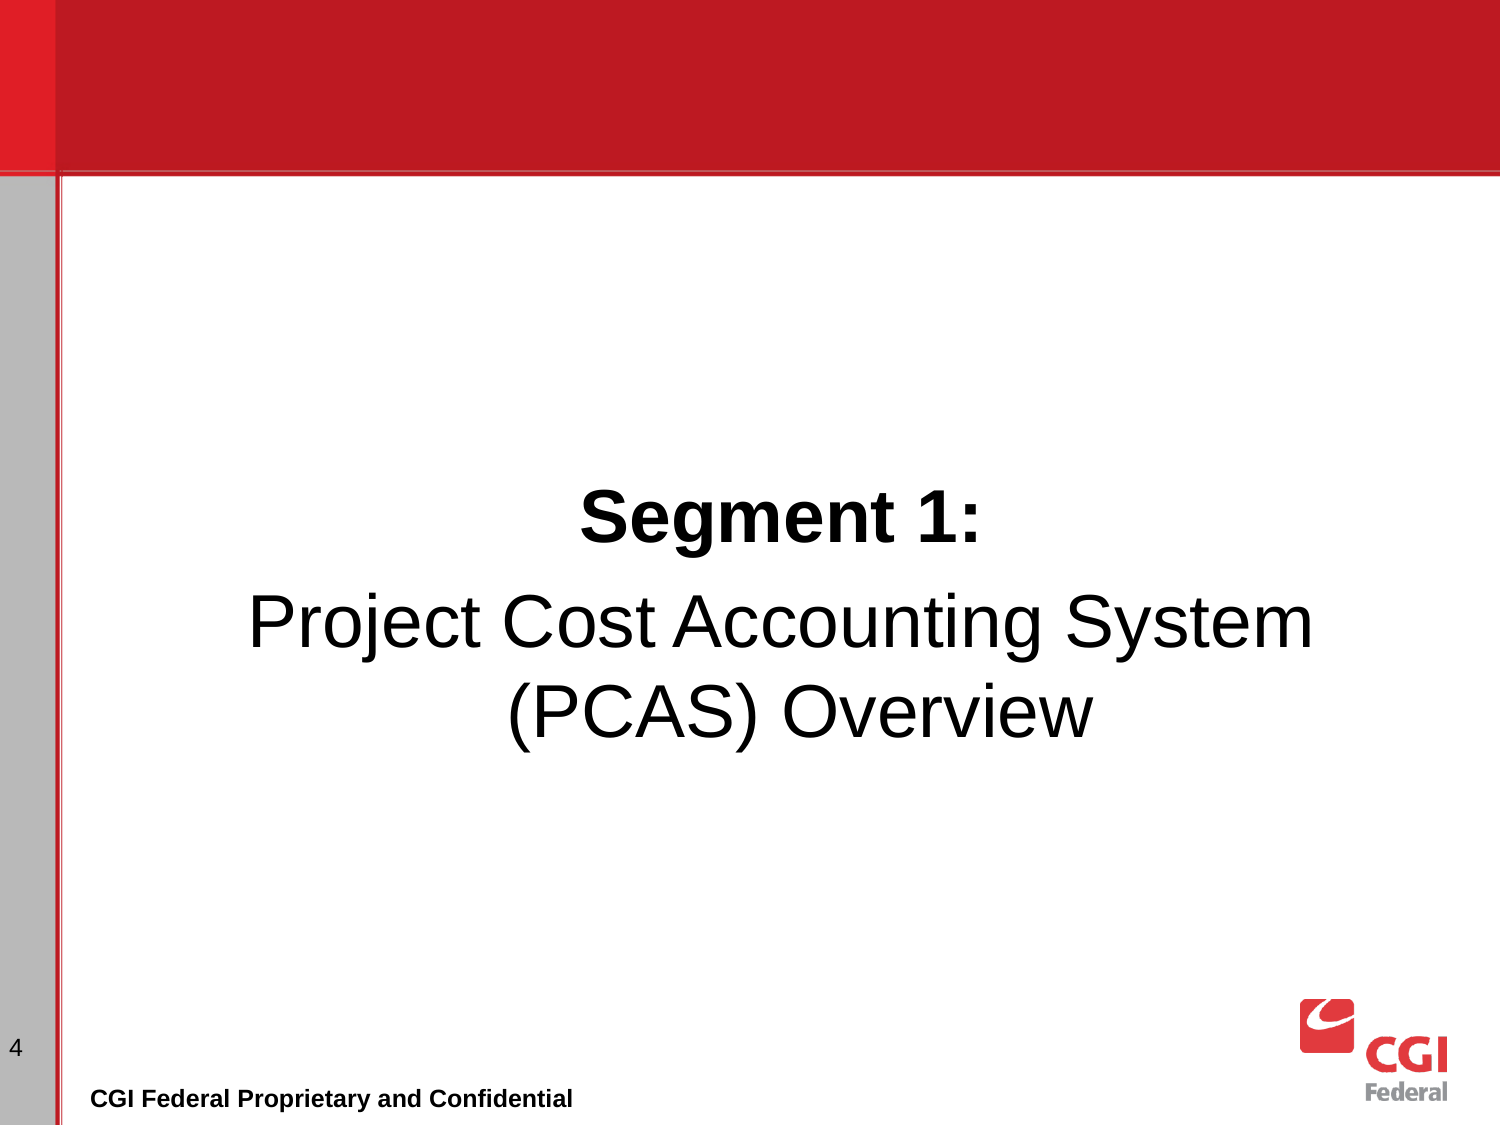

Segment 1:
Project Cost Accounting System (PCAS) Overview
4
CGI Federal Proprietary and Confidential